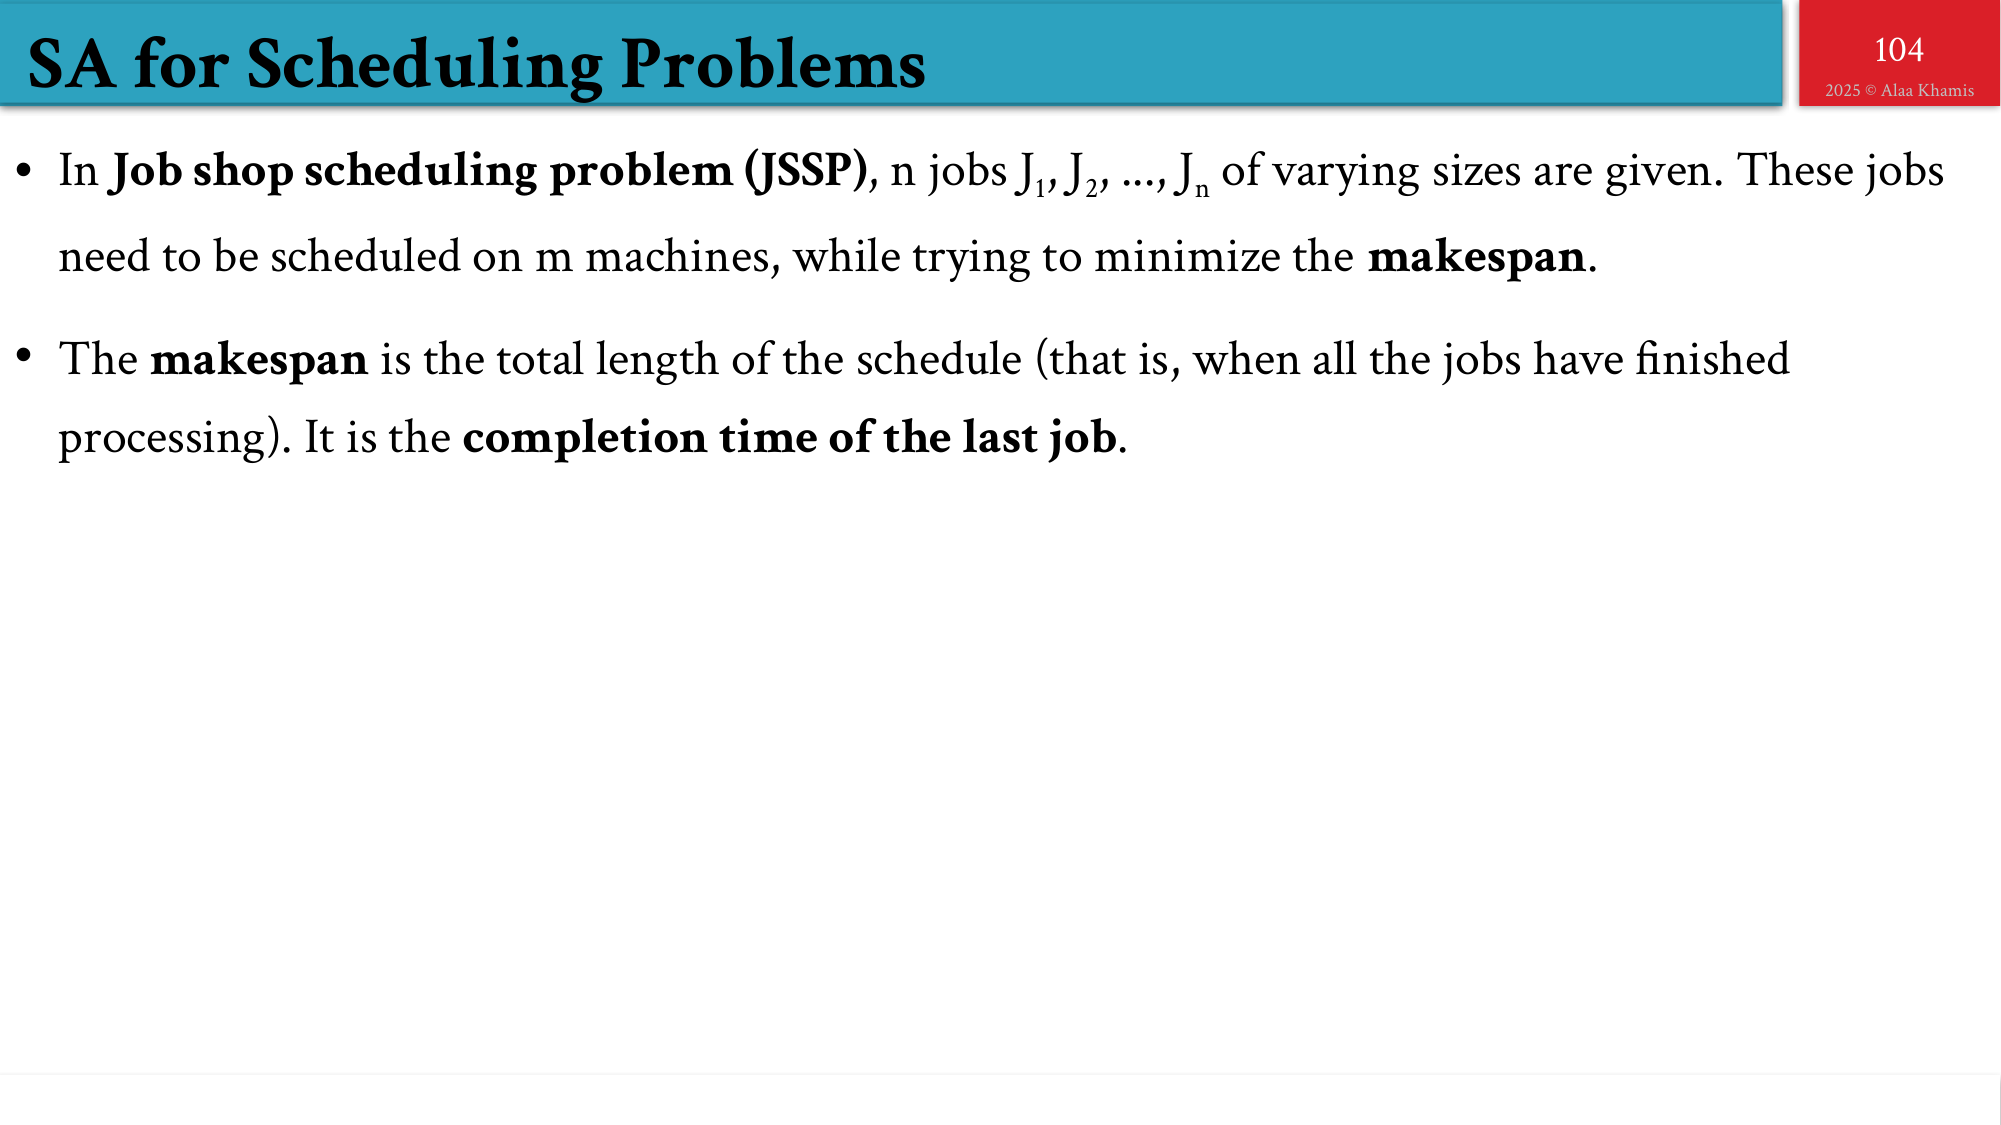

SA for Scheduling Problems
In Job shop scheduling problem (JSSP), n jobs J1, J2, ..., Jn of varying sizes are given. These jobs need to be scheduled on m machines, while trying to minimize the makespan.
The makespan is the total length of the schedule (that is, when all the jobs have finished processing). It is the completion time of the last job.